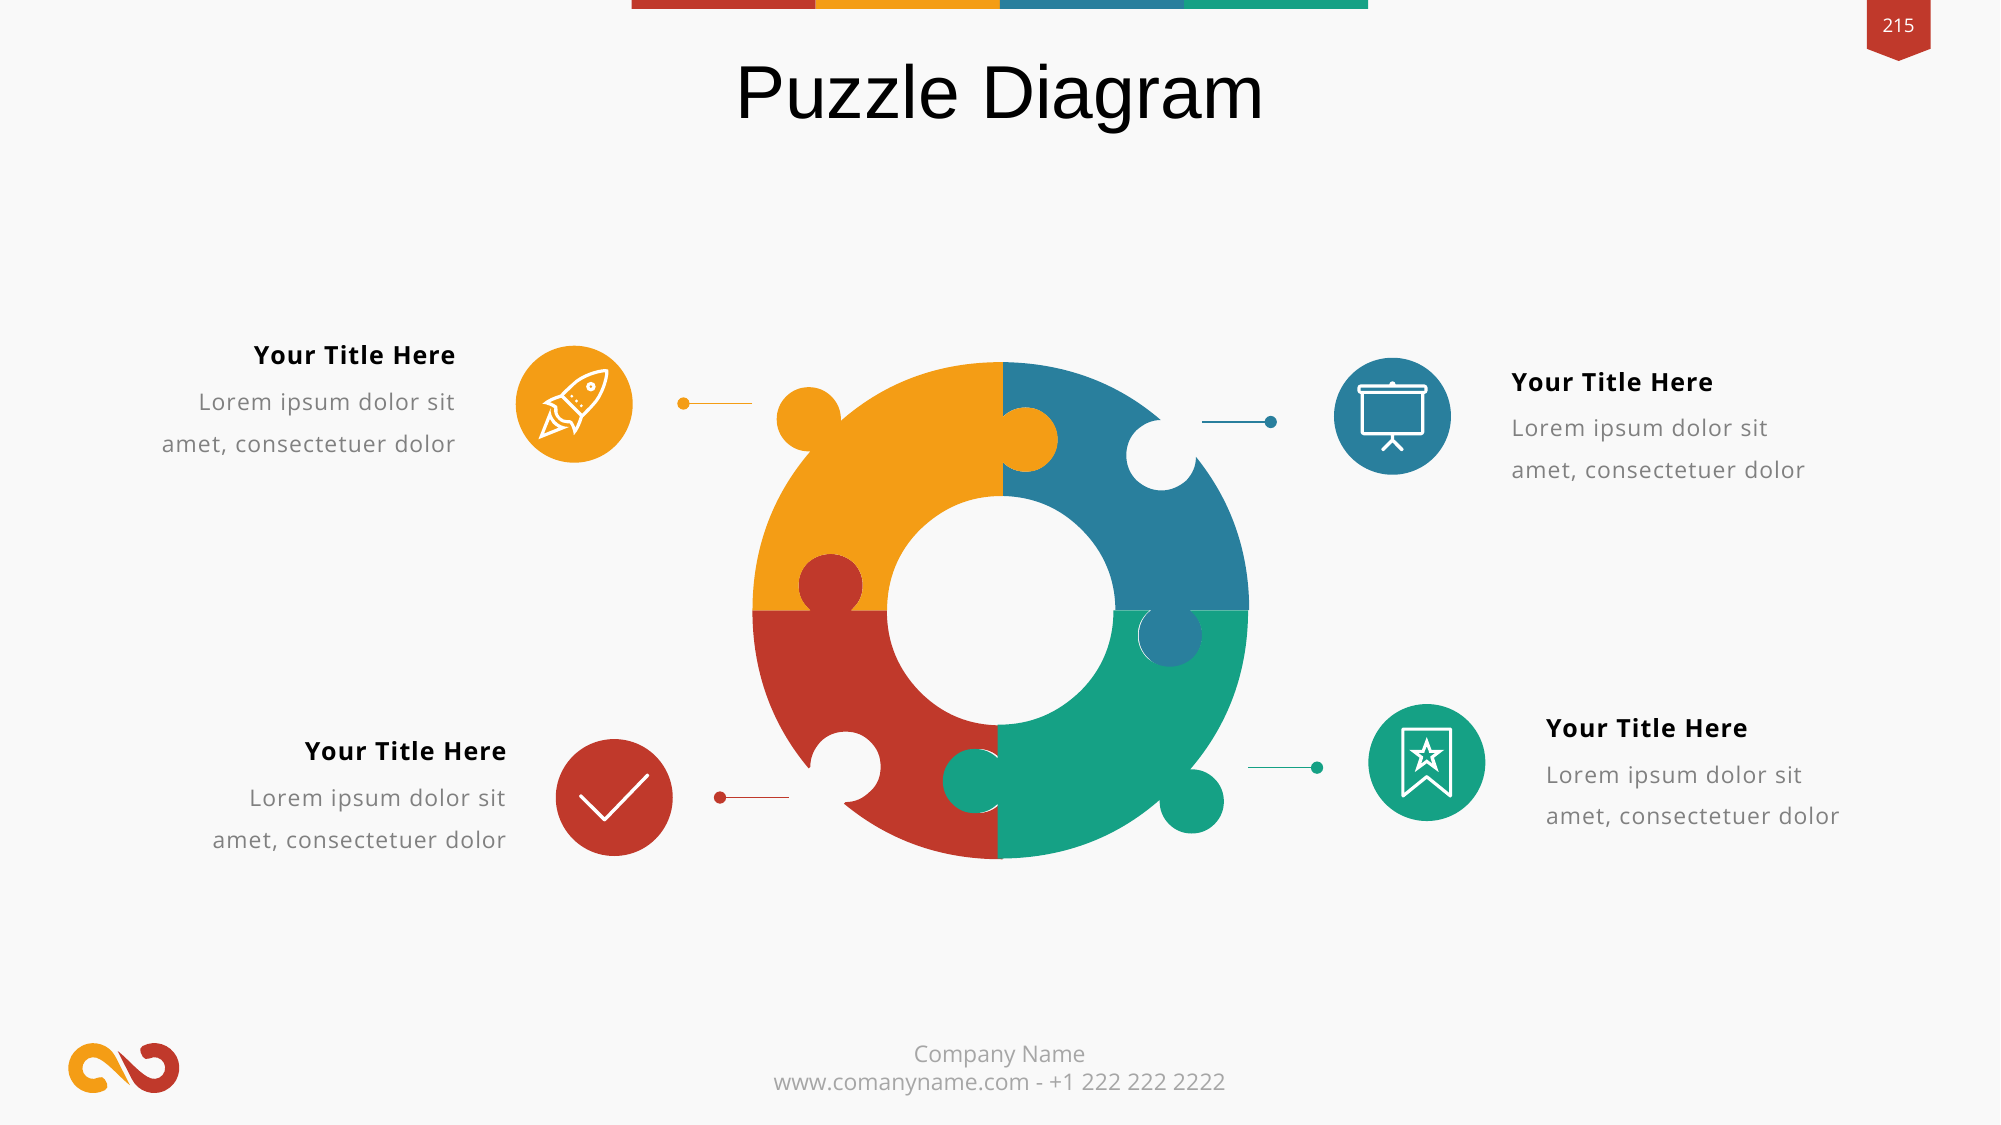

Puzzle Diagram
Your Title Here

Your Title Here

Lorem ipsum dolor sit amet, consectetuer dolor

Lorem ipsum dolor sit amet, consectetuer dolor

Your Title Here

Your Title Here

Lorem ipsum dolor sit amet, consectetuer dolor
Lorem ipsum dolor sit amet, consectetuer dolor